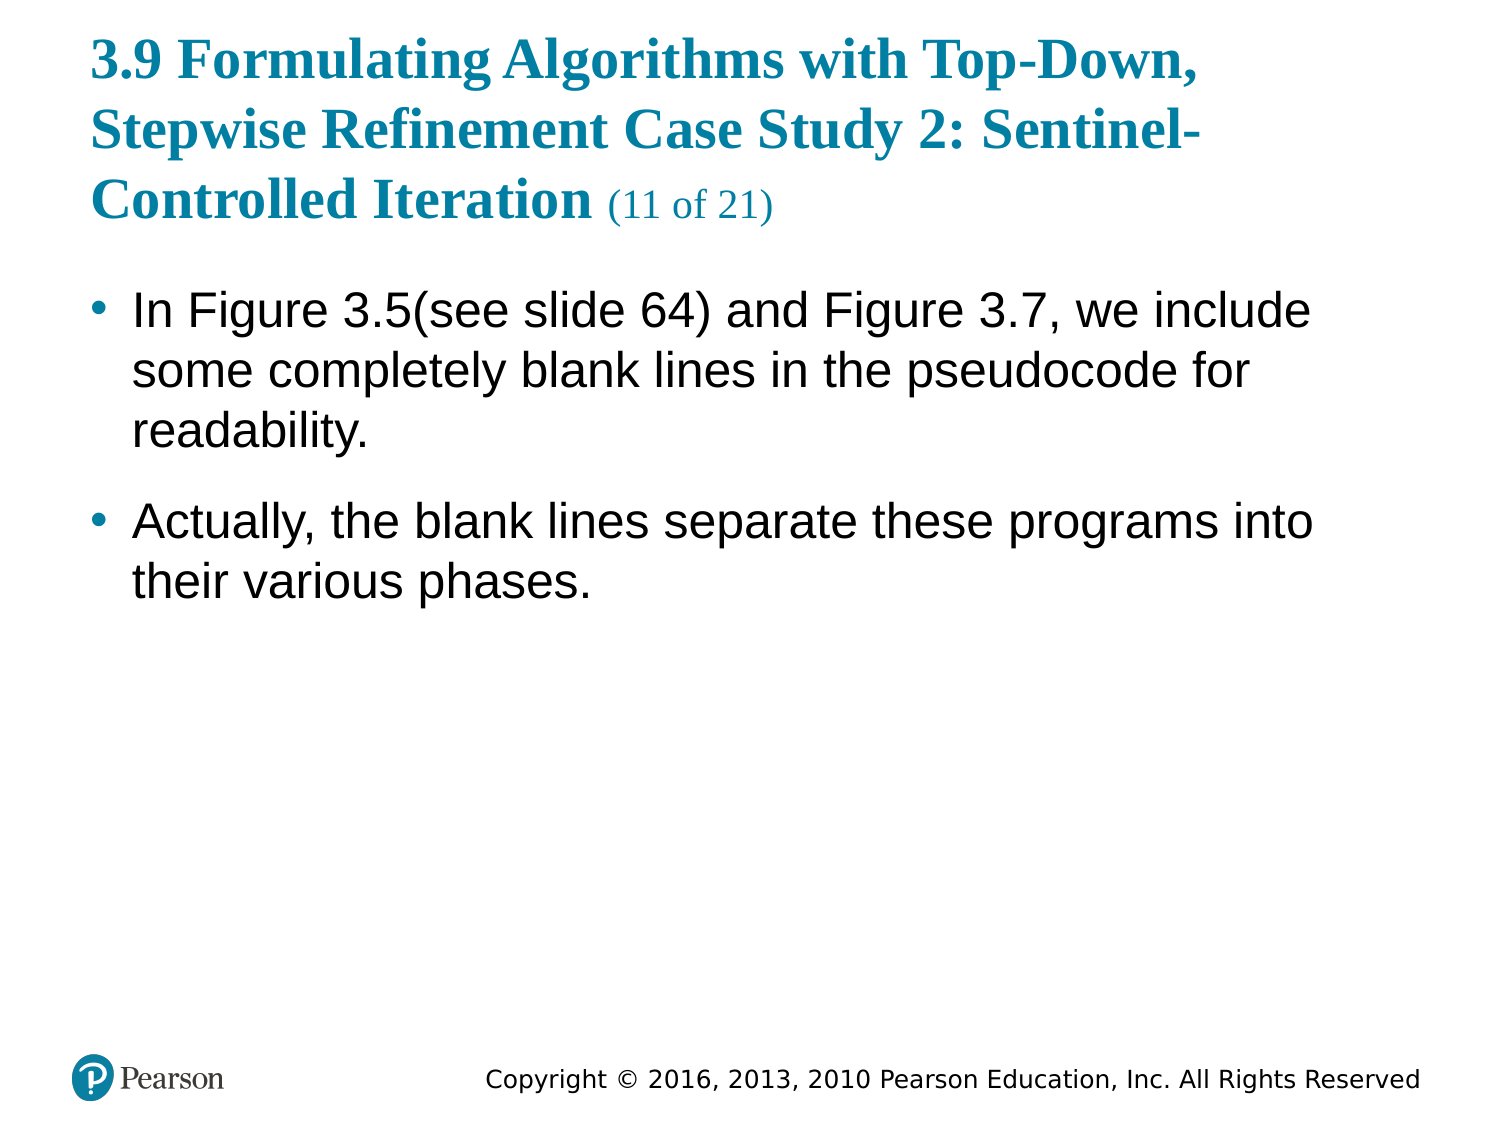

# 3.9 Formulating Algorithms with Top-Down, Stepwise Refinement Case Study 2: Sentinel-Controlled Iteration (11 of 21)
In Figure 3.5(see slide 64) and Figure 3.7, we include some completely blank lines in the pseudocode for readability.
Actually, the blank lines separate these programs into their various phases.